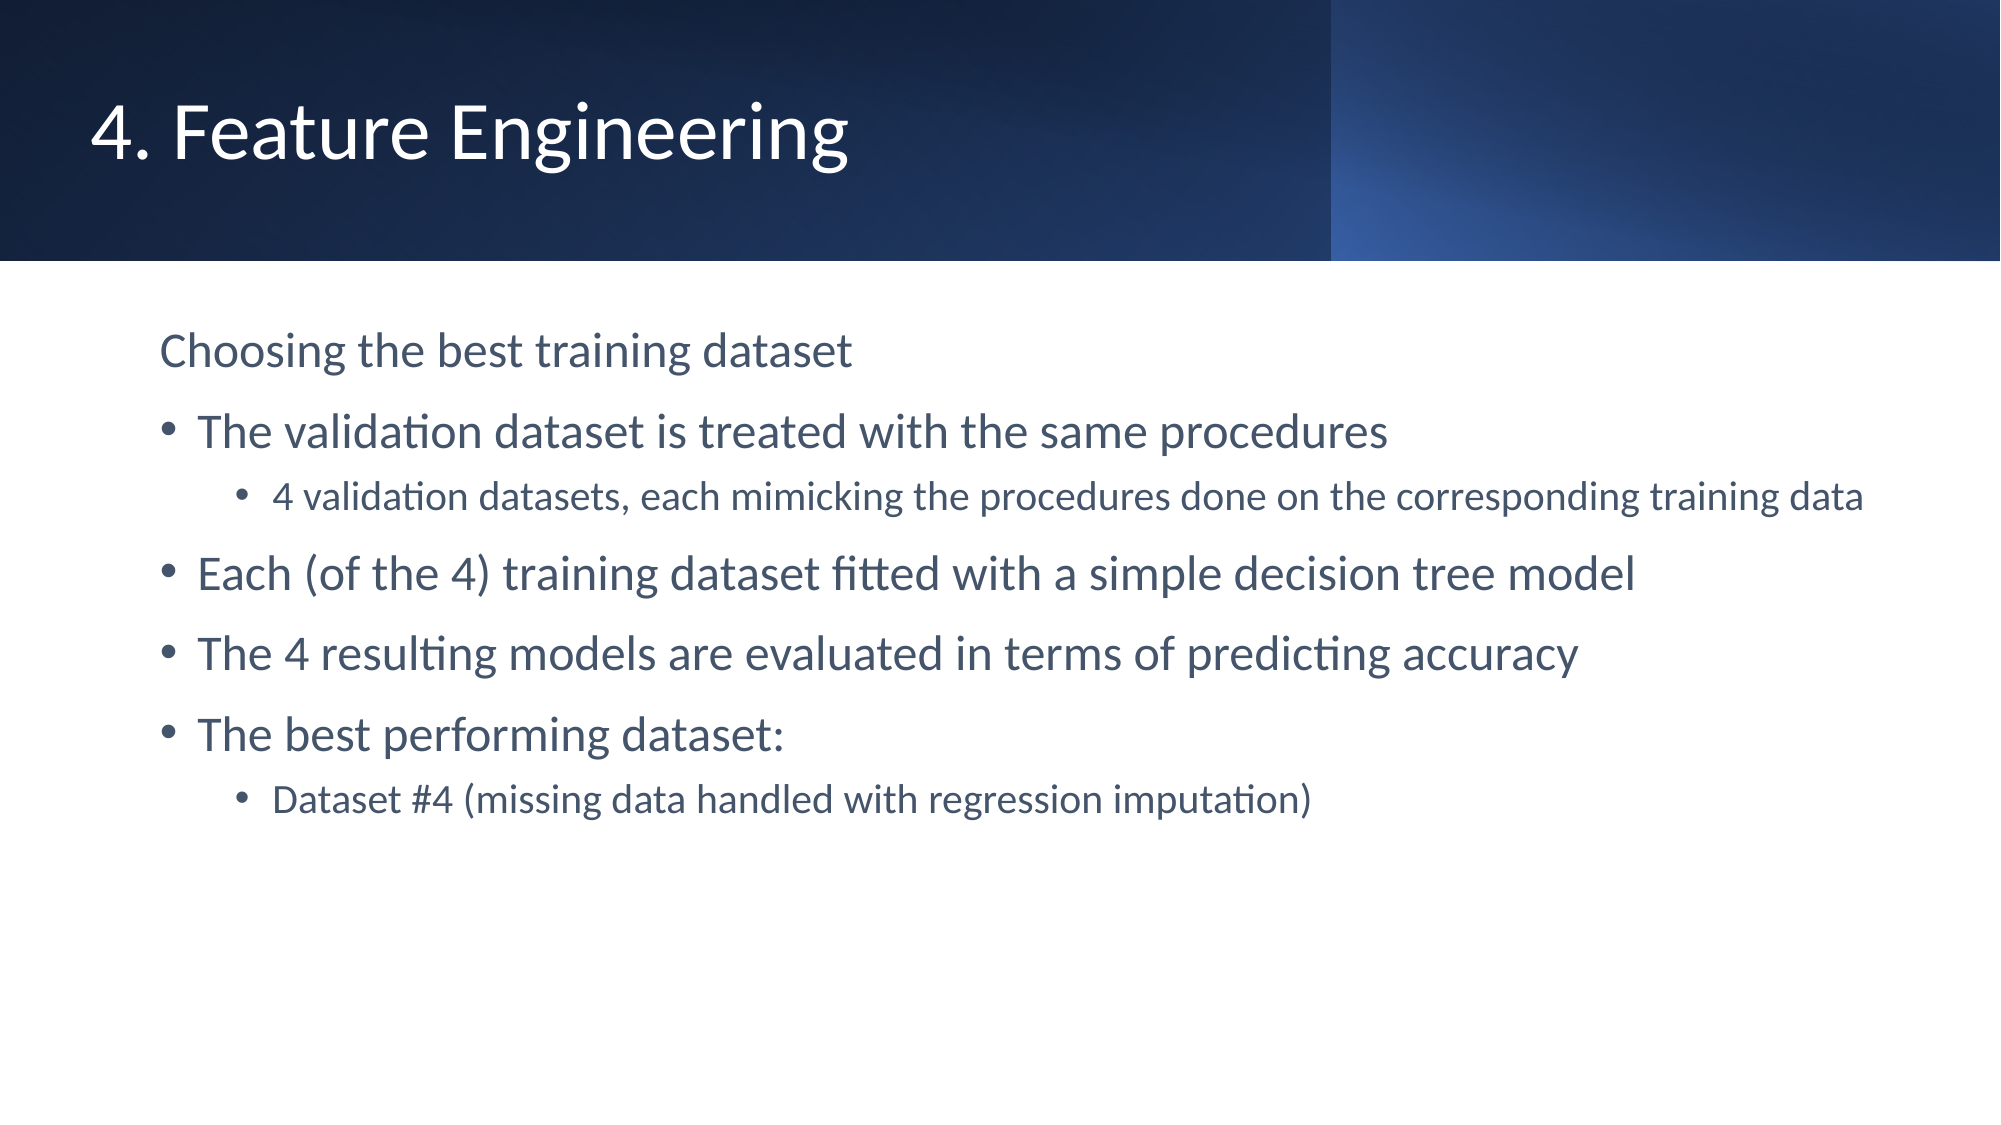

# 4. Feature Engineering
Choosing the best training dataset
The validation dataset is treated with the same procedures
4 validation datasets, each mimicking the procedures done on the corresponding training data
Each (of the 4) training dataset fitted with a simple decision tree model
The 4 resulting models are evaluated in terms of predicting accuracy
The best performing dataset:
Dataset #4 (missing data handled with regression imputation)